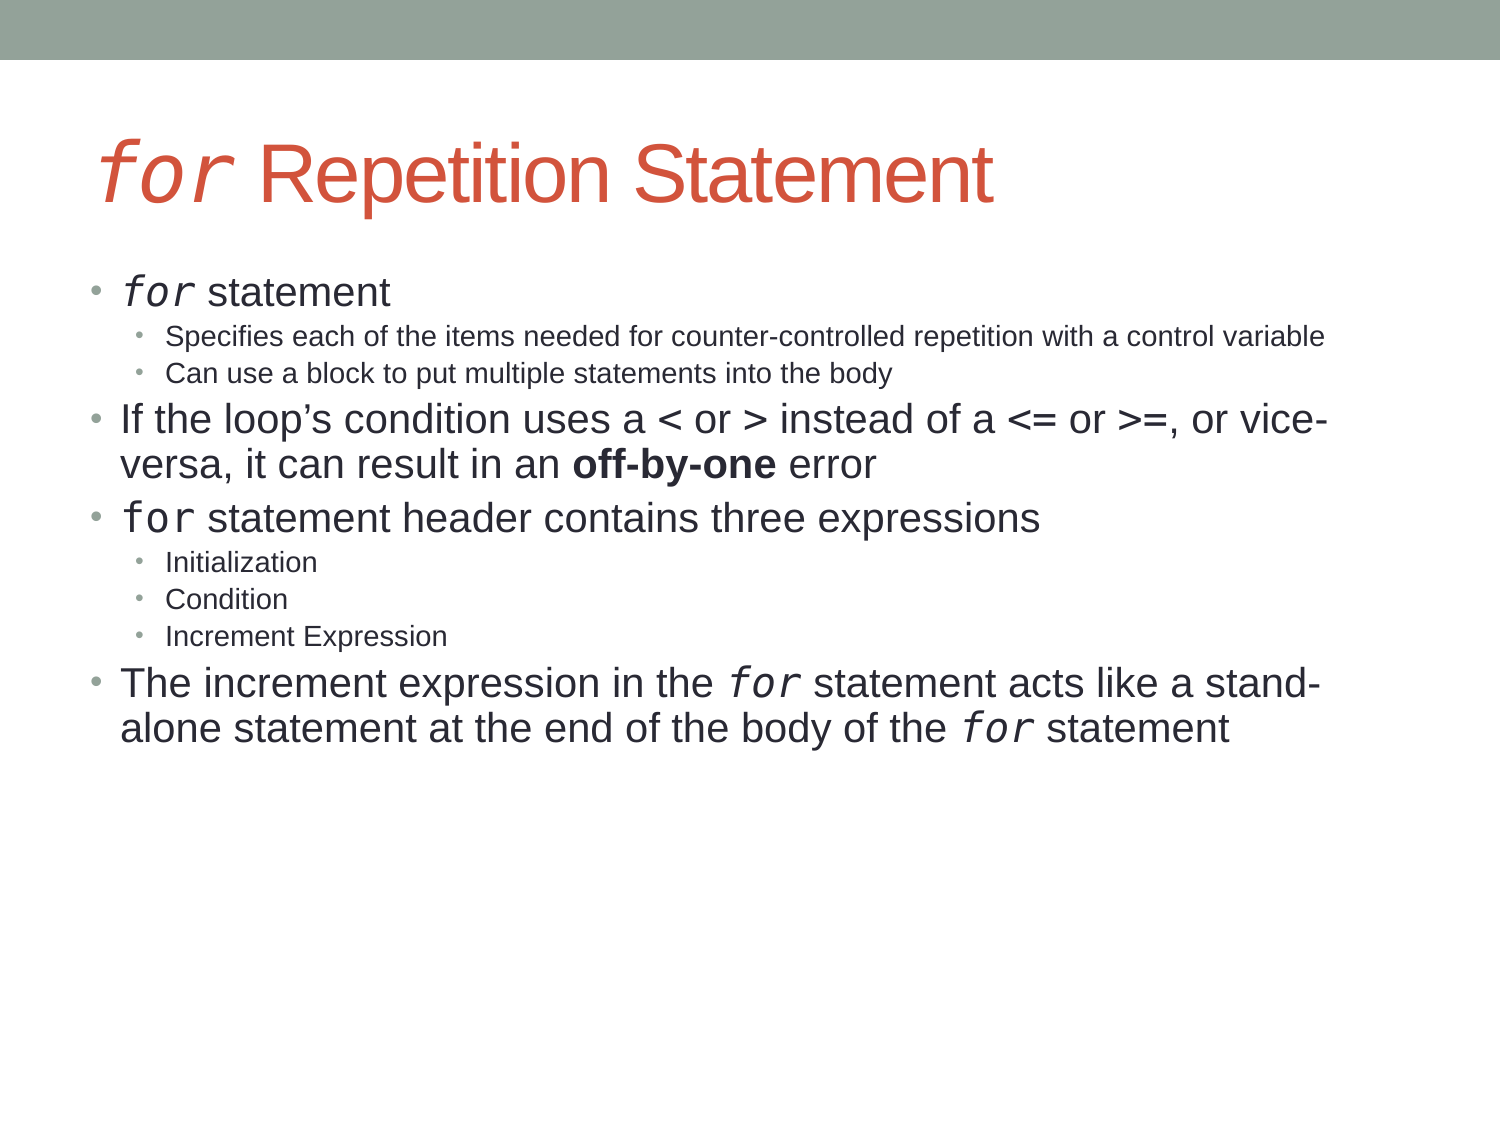

# for Repetition Statement
for statement
Specifies each of the items needed for counter-controlled repetition with a control variable
Can use a block to put multiple statements into the body
If the loop’s condition uses a < or > instead of a <= or >=, or vice-versa, it can result in an off-by-one error
for statement header contains three expressions
Initialization
Condition
Increment Expression
The increment expression in the for statement acts like a stand-alone statement at the end of the body of the for statement